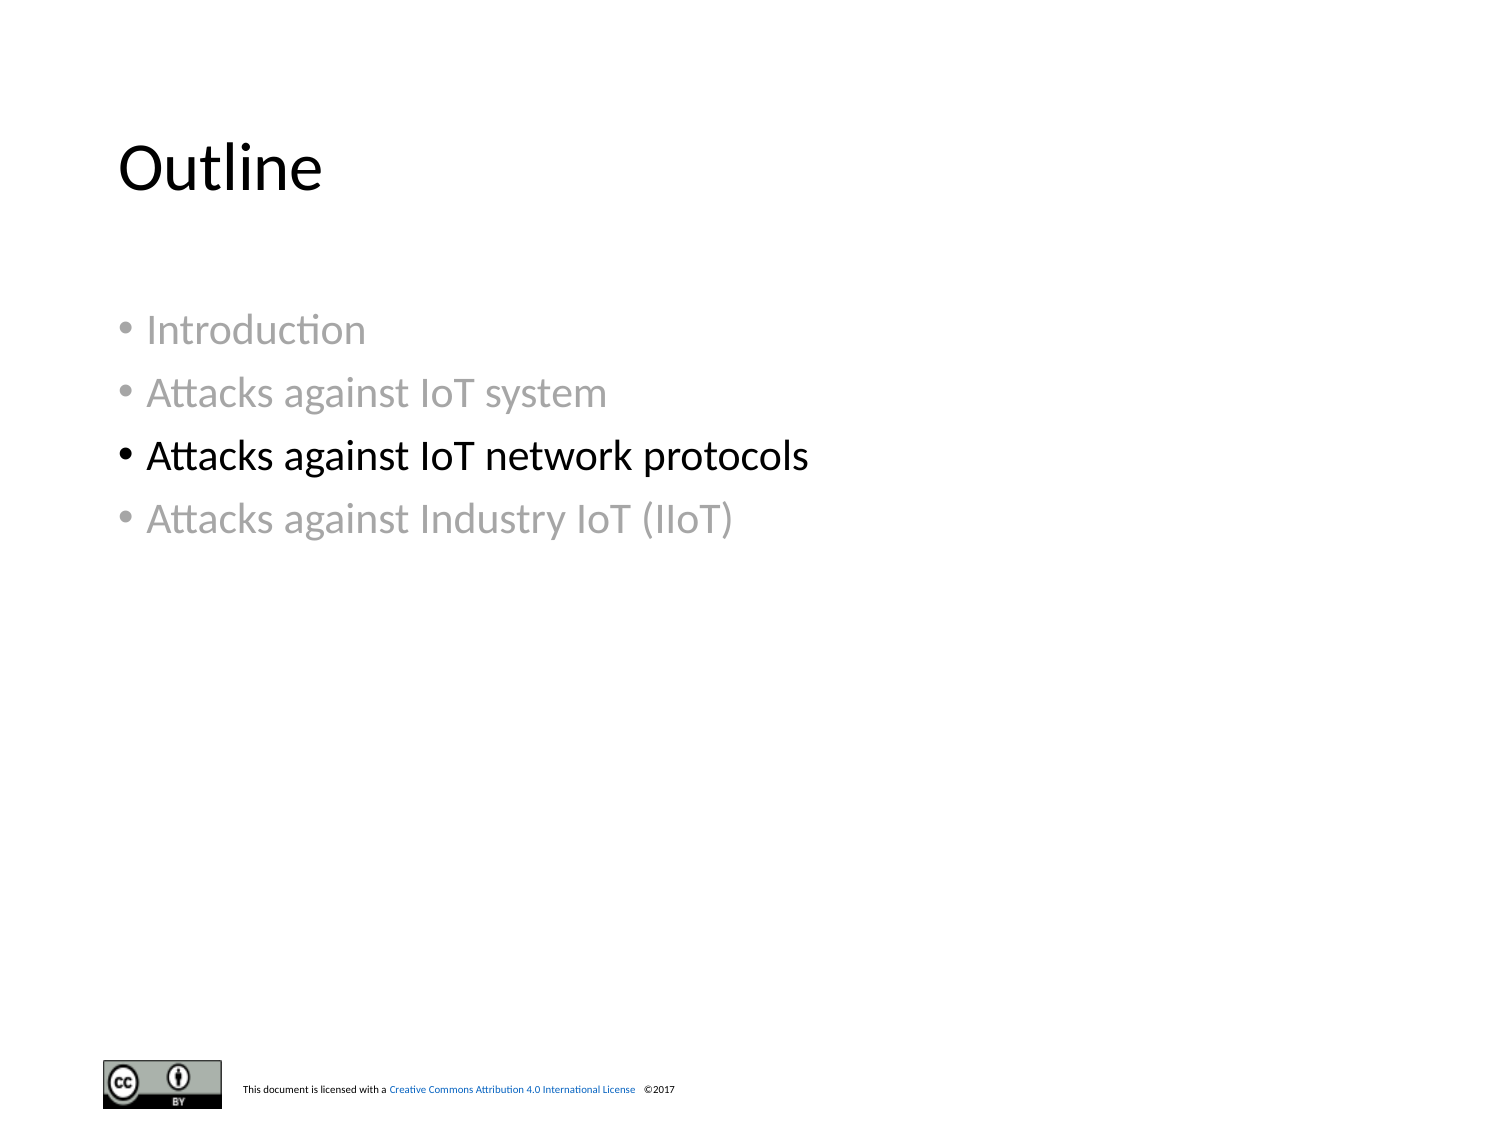

# Outline
Introduction
Attacks against IoT system
Attacks against IoT network protocols
Attacks against Industry IoT (IIoT)